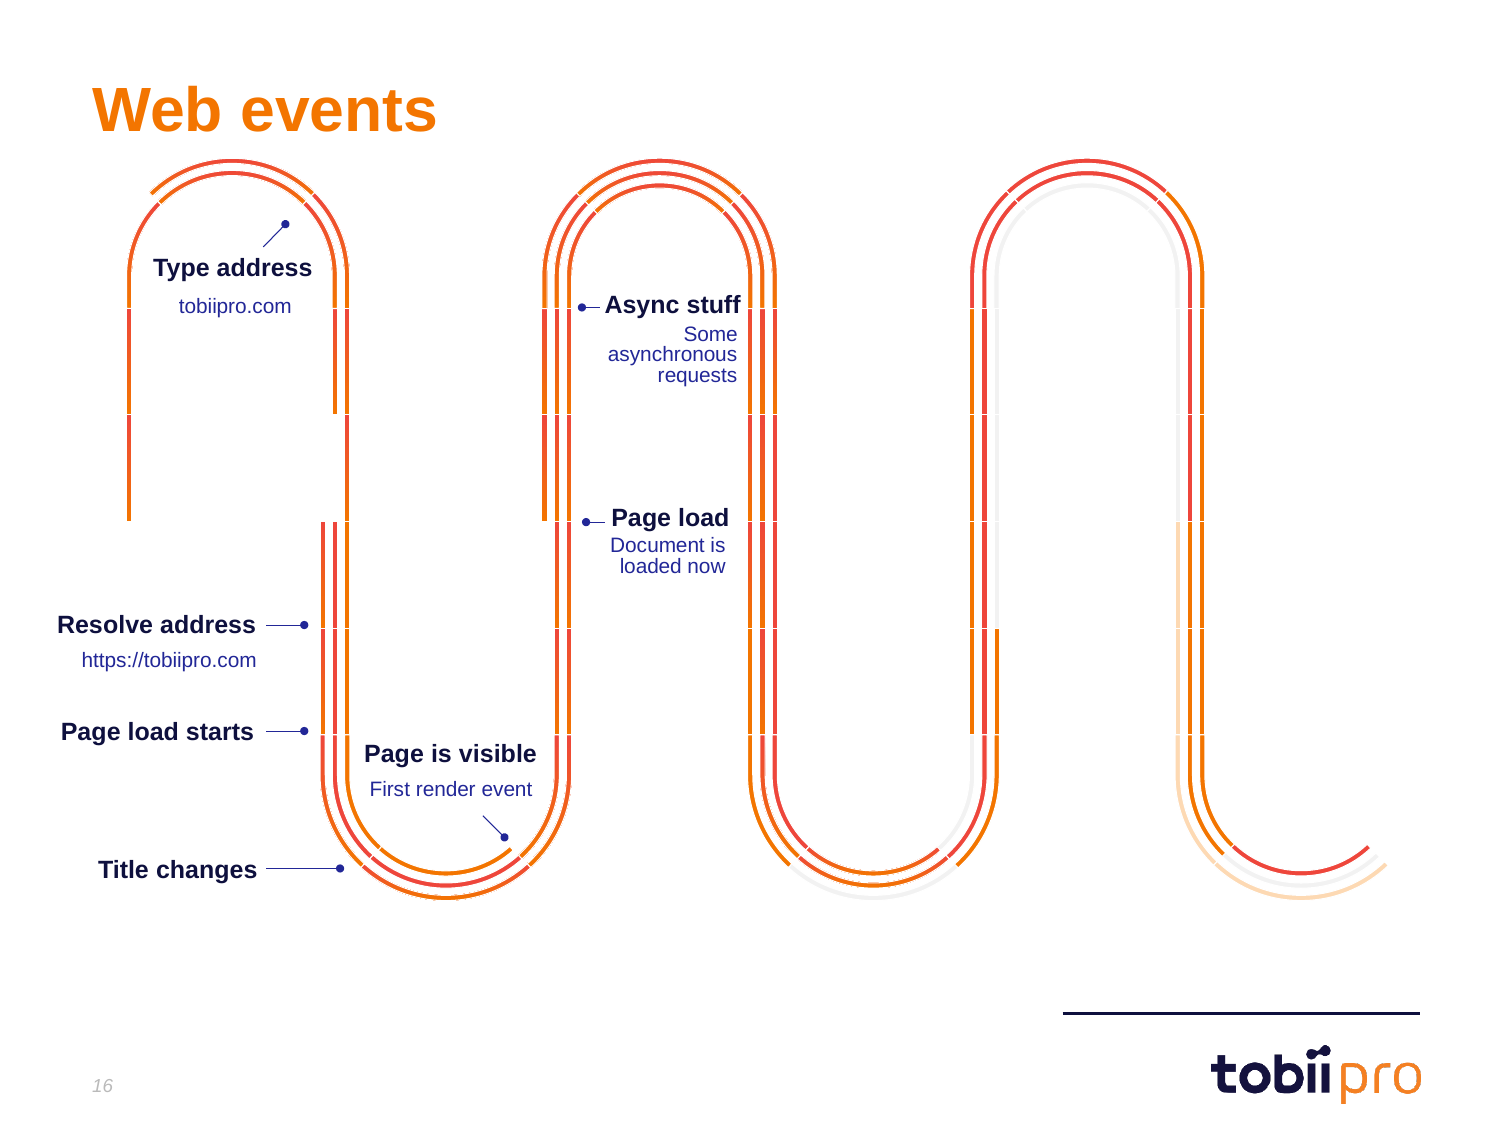

# Web events

Type address

Async stuff
tobiipro.com

Some asynchronous requests

Page load

Document is loaded now
Resolve address

https://tobiipro.com
Page load starts

Page is visible
First render event

Title changes

16